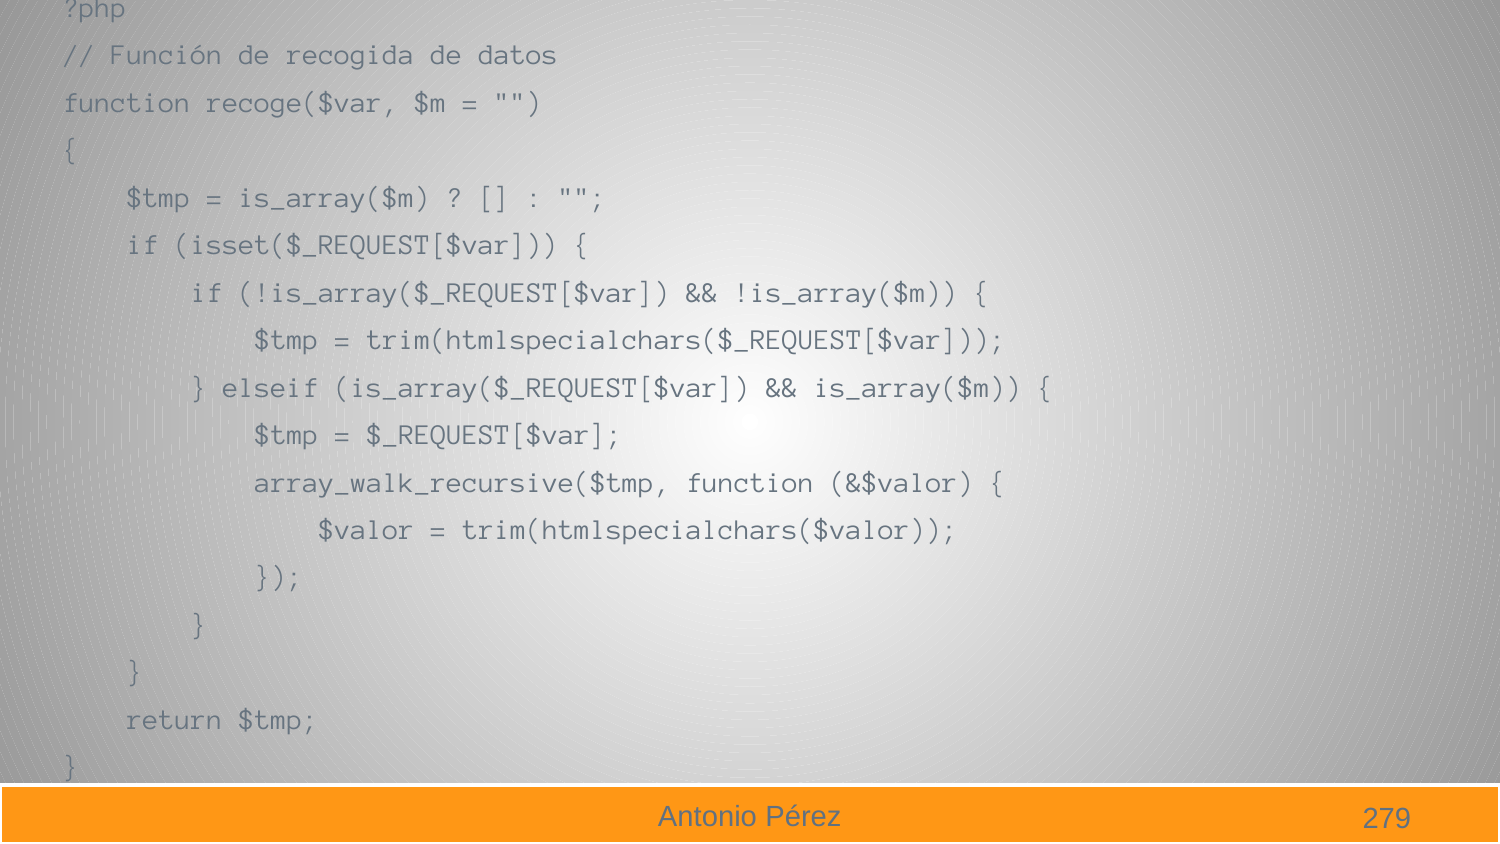

?php
// Función de recogida de datos
function recoge($var, $m = "")
{
    $tmp = is_array($m) ? [] : "";
    if (isset($_REQUEST[$var])) {
        if (!is_array($_REQUEST[$var]) && !is_array($m)) {
            $tmp = trim(htmlspecialchars($_REQUEST[$var]));
        } elseif (is_array($_REQUEST[$var]) && is_array($m)) {
            $tmp = $_REQUEST[$var];
            array_walk_recursive($tmp, function (&$valor) {
                $valor = trim(htmlspecialchars($valor));
            });
        }
    }
    return $tmp;
}

279